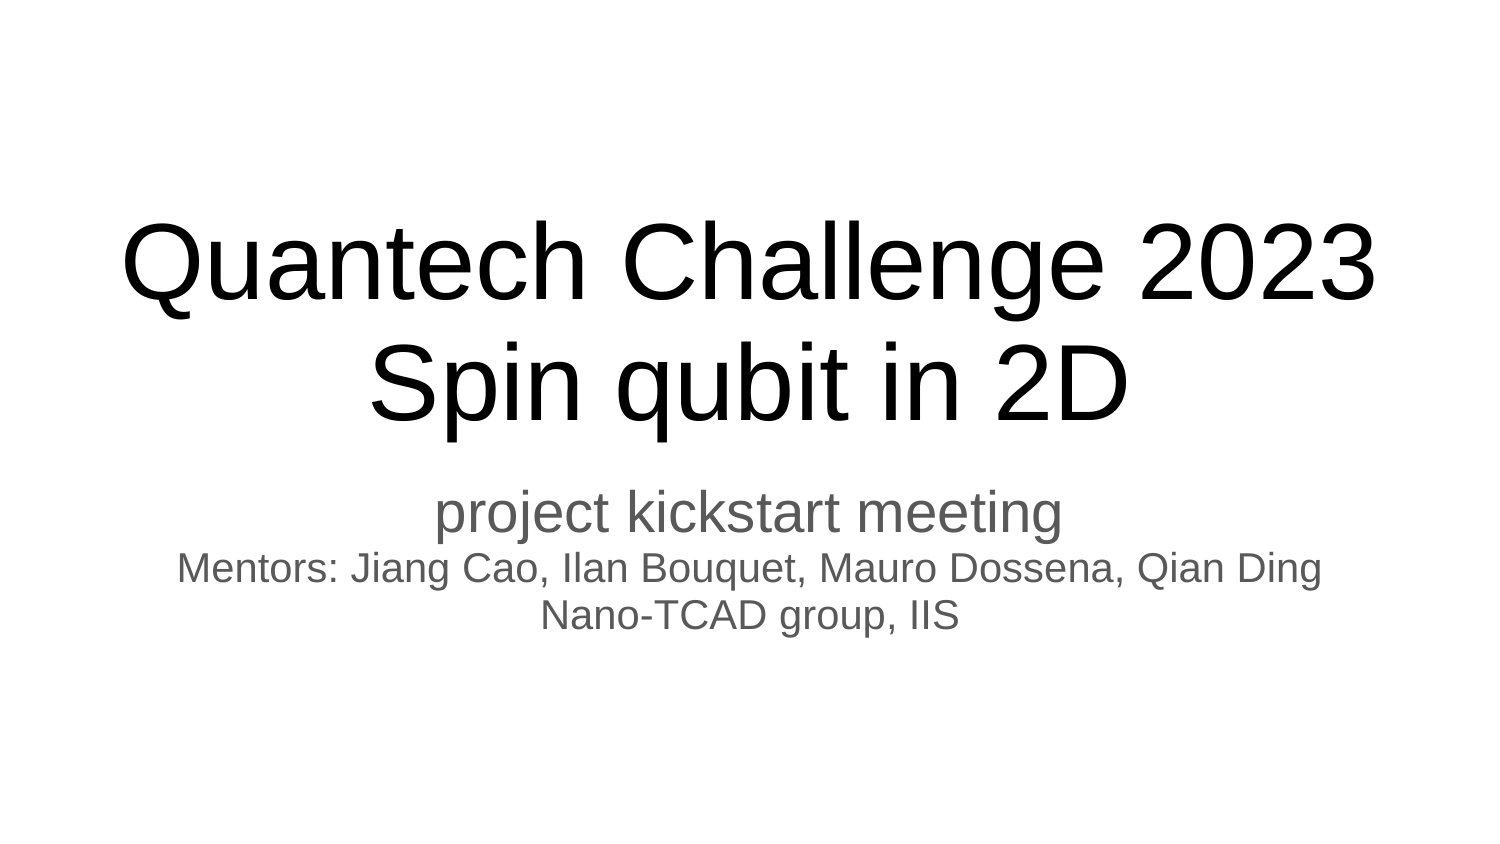

# Quantech Challenge 2023
Spin qubit in 2D
project kickstart meeting
Mentors: Jiang Cao, Ilan Bouquet, Mauro Dossena, Qian Ding
Nano-TCAD group, IIS